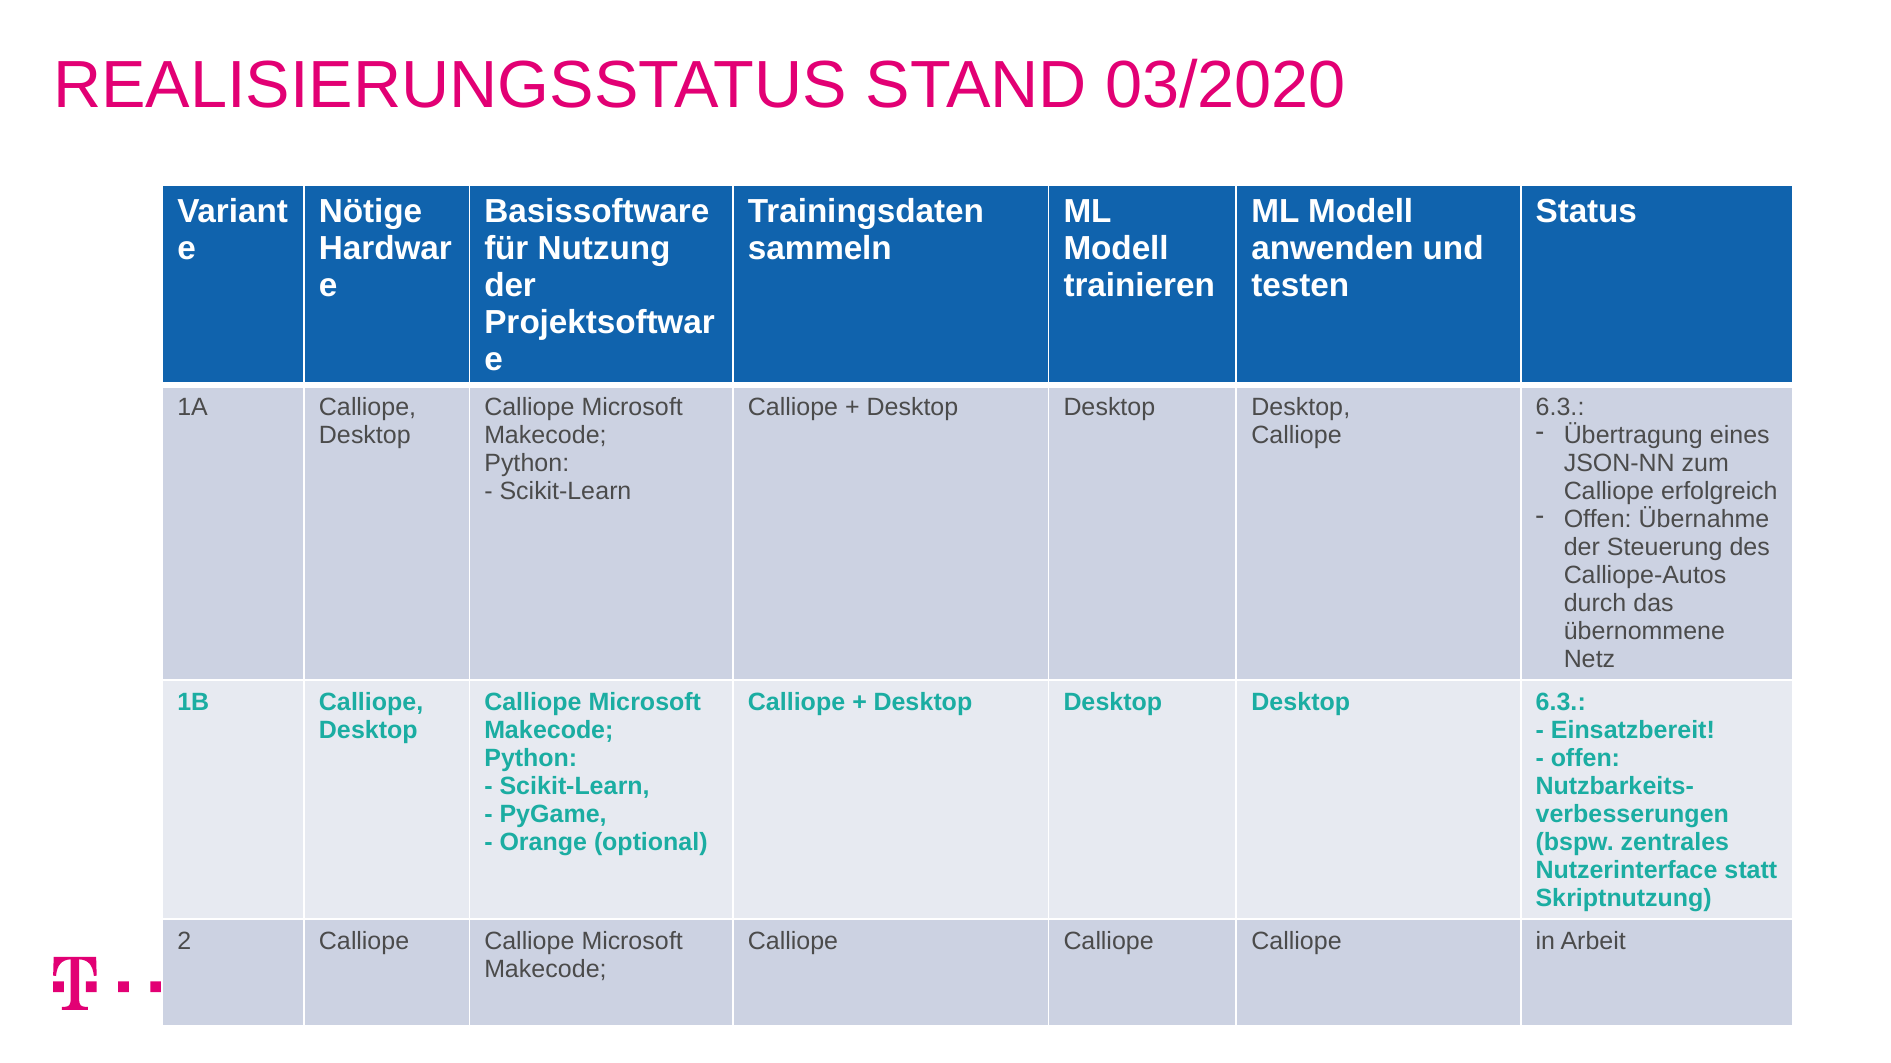

# Realisierungsstatus Stand 03/2020
| Variante | Nötige Hardware | Basissoftware für Nutzung der Projektsoftware | Trainingsdaten sammeln | ML Modell trainieren | ML Modell anwenden und testen | Status |
| --- | --- | --- | --- | --- | --- | --- |
| 1A | Calliope, Desktop | Calliope Microsoft Makecode; Python: - Scikit-Learn | Calliope + Desktop | Desktop | Desktop, Calliope | 6.3.: Übertragung eines JSON-NN zum Calliope erfolgreich Offen: Übernahme der Steuerung des Calliope-Autos durch das übernommene Netz |
| 1B | Calliope, Desktop | Calliope Microsoft Makecode; Python: - Scikit-Learn, - PyGame, - Orange (optional) | Calliope + Desktop | Desktop | Desktop | 6.3.: - Einsatzbereit! - offen: Nutzbarkeits-verbesserungen (bspw. zentrales Nutzerinterface statt Skriptnutzung) |
| 2 | Calliope | Calliope Microsoft Makecode; | Calliope | Calliope | Calliope | in Arbeit |
– öffentlich – Christian Schiller – KI@Calliope: Autonomes Fahren – 16.12.2019